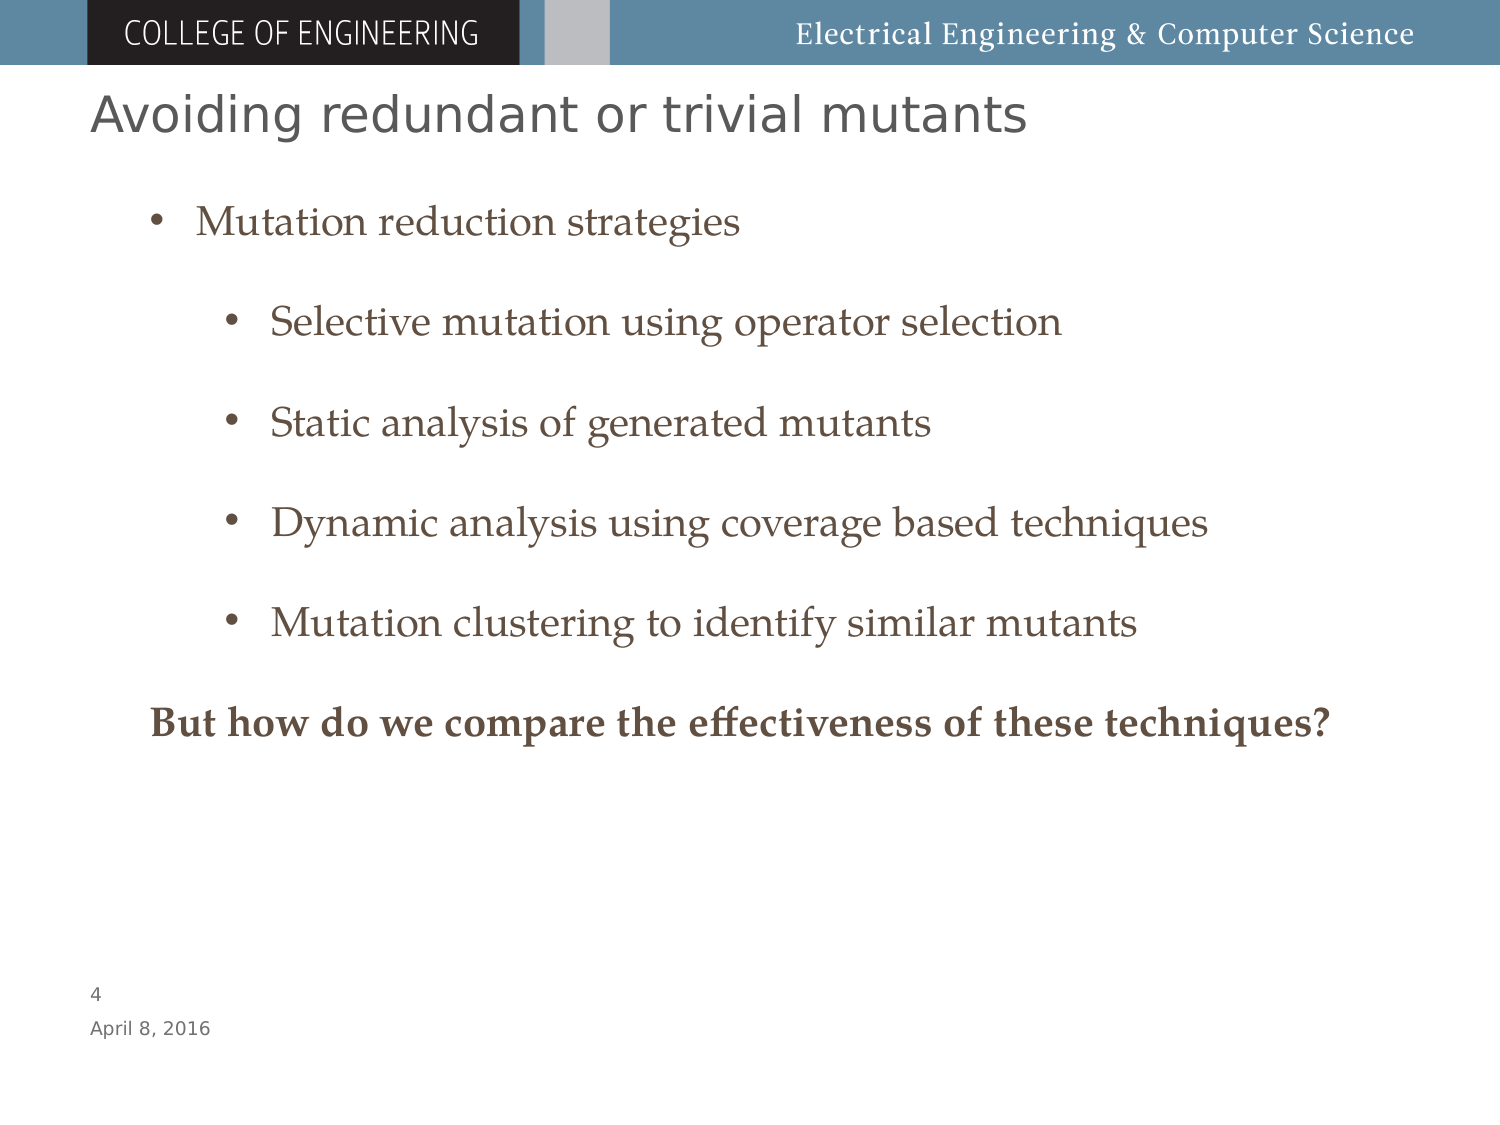

# Avoiding redundant or trivial mutants
Mutation reduction strategies

Selective mutation using operator selection

Static analysis of generated mutants

Dynamic analysis using coverage based techniques

Mutation clustering to identify similar mutants

But how do we compare the effectiveness of these techniques?
4
April 8, 2016